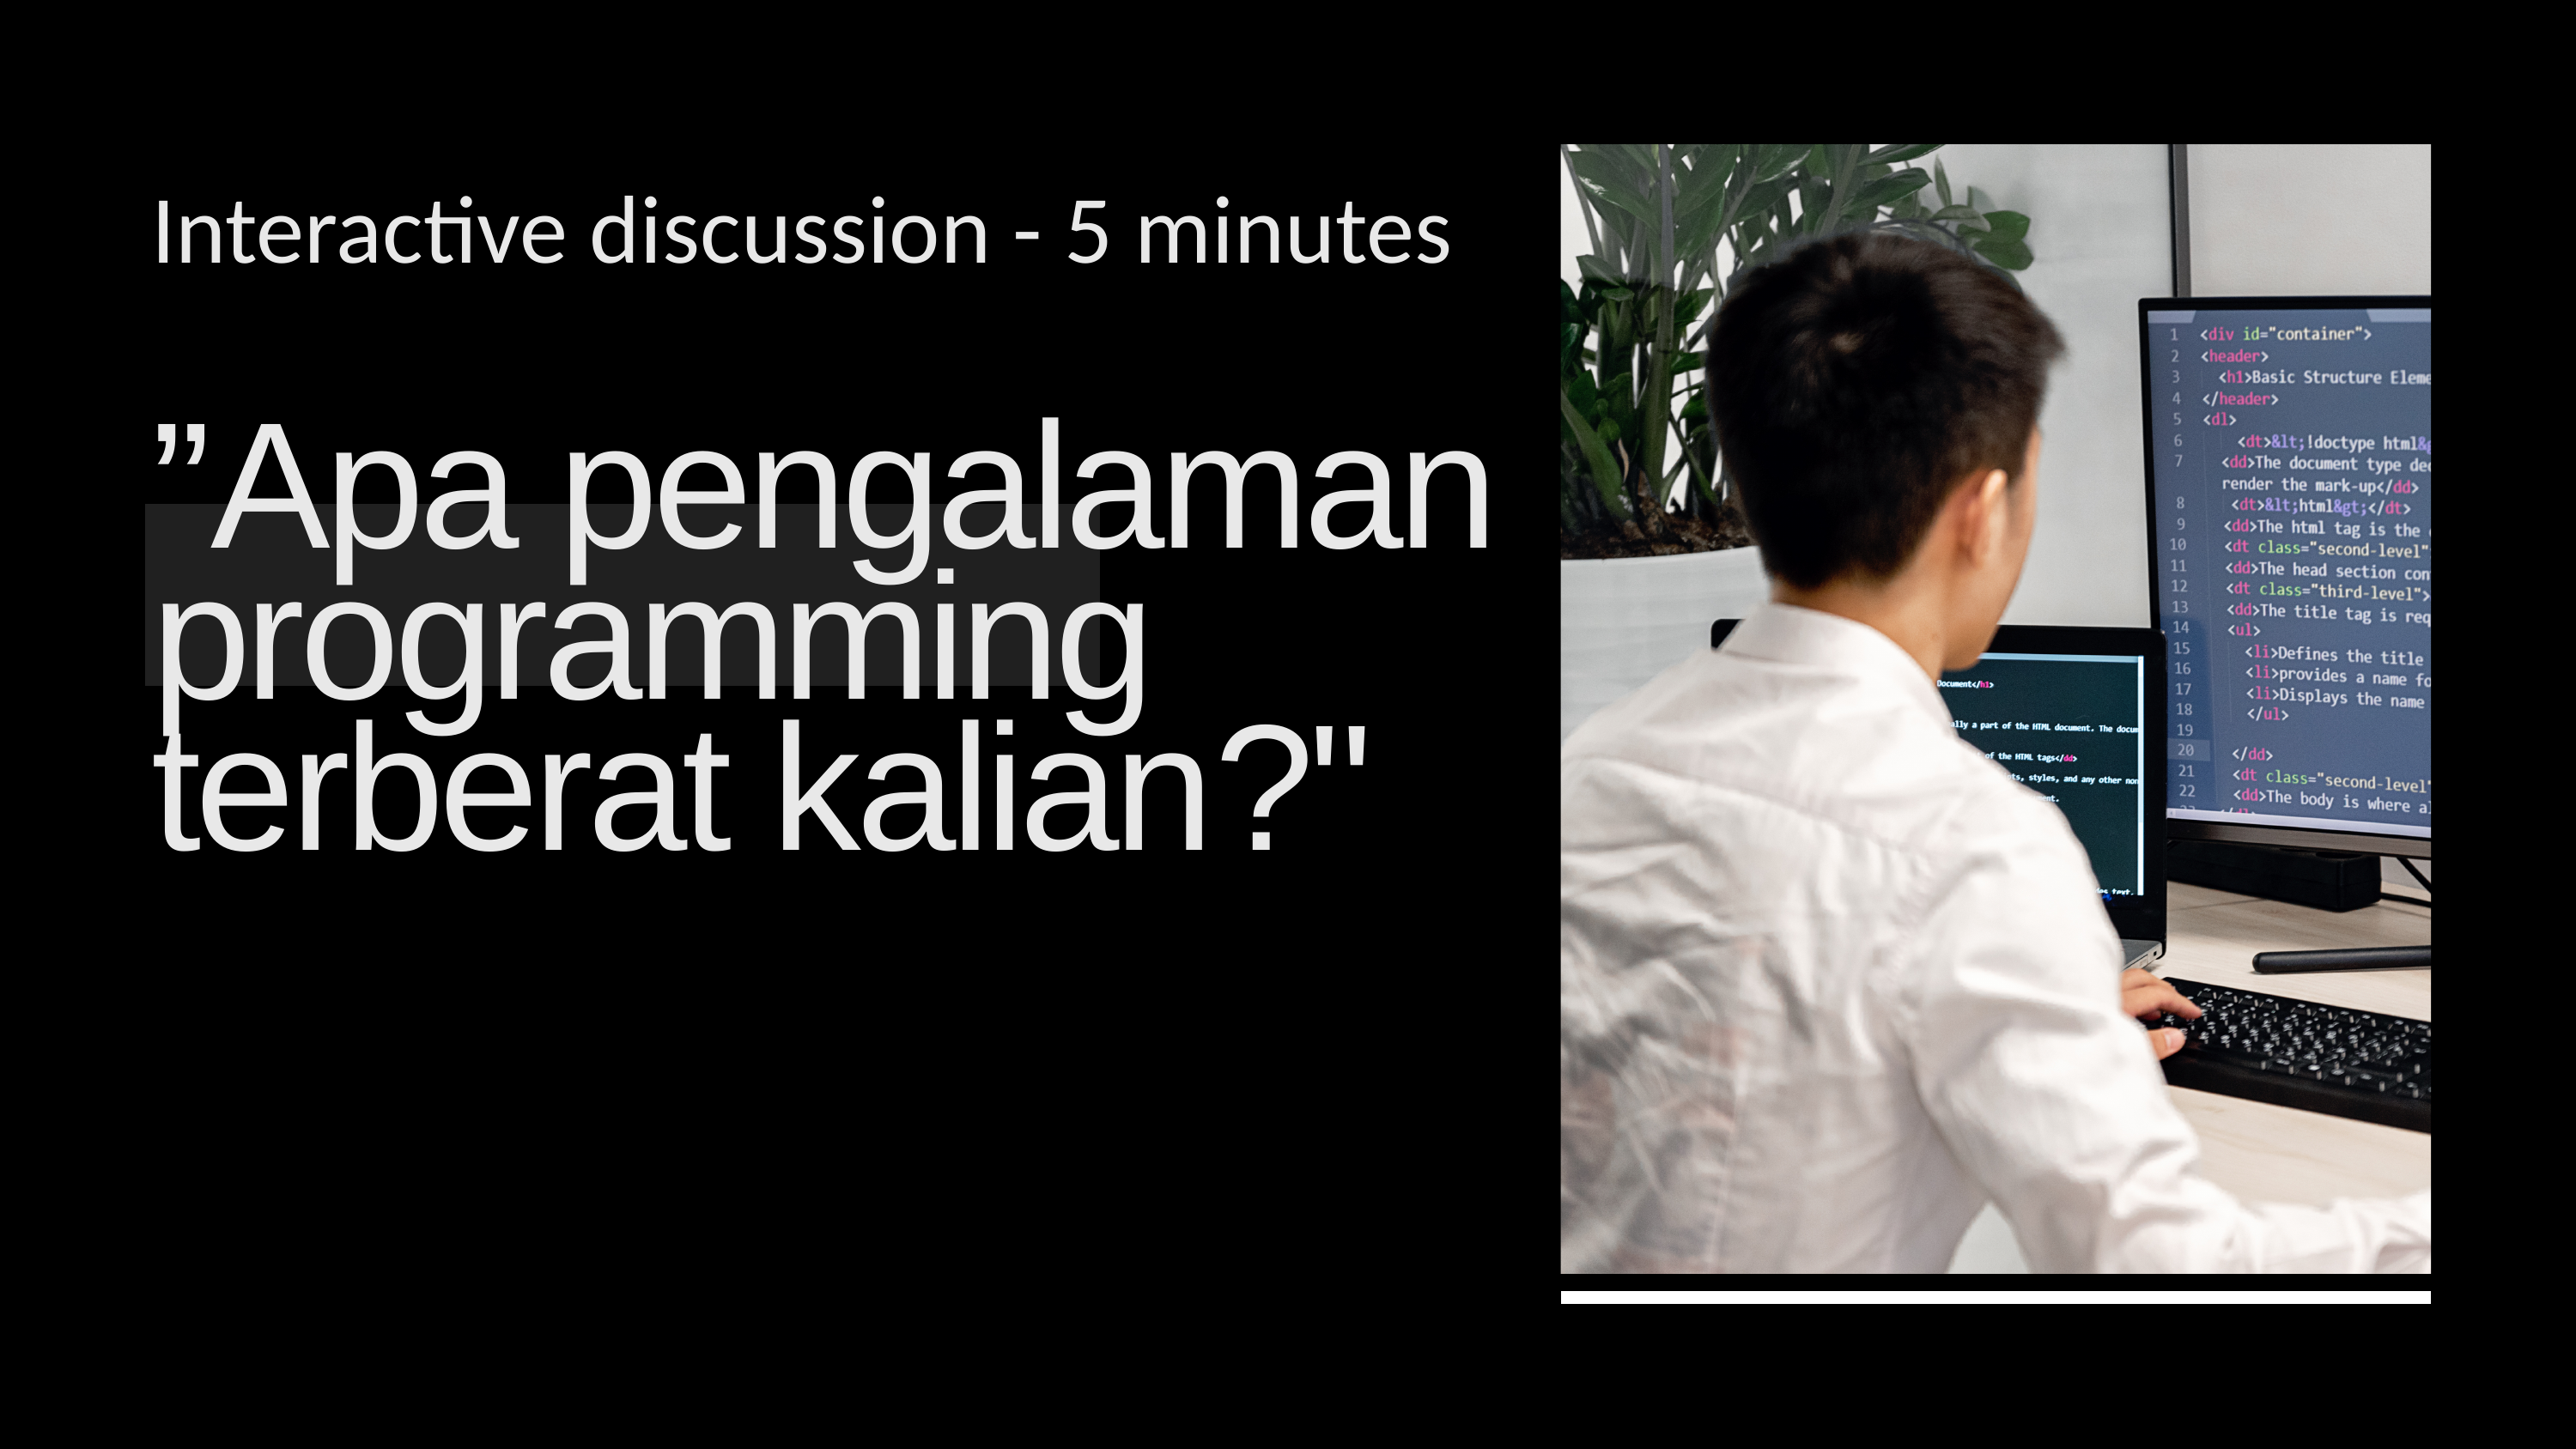

Interactive discussion - 5 minutes

”Apa pengalaman programming terberat kalian?"